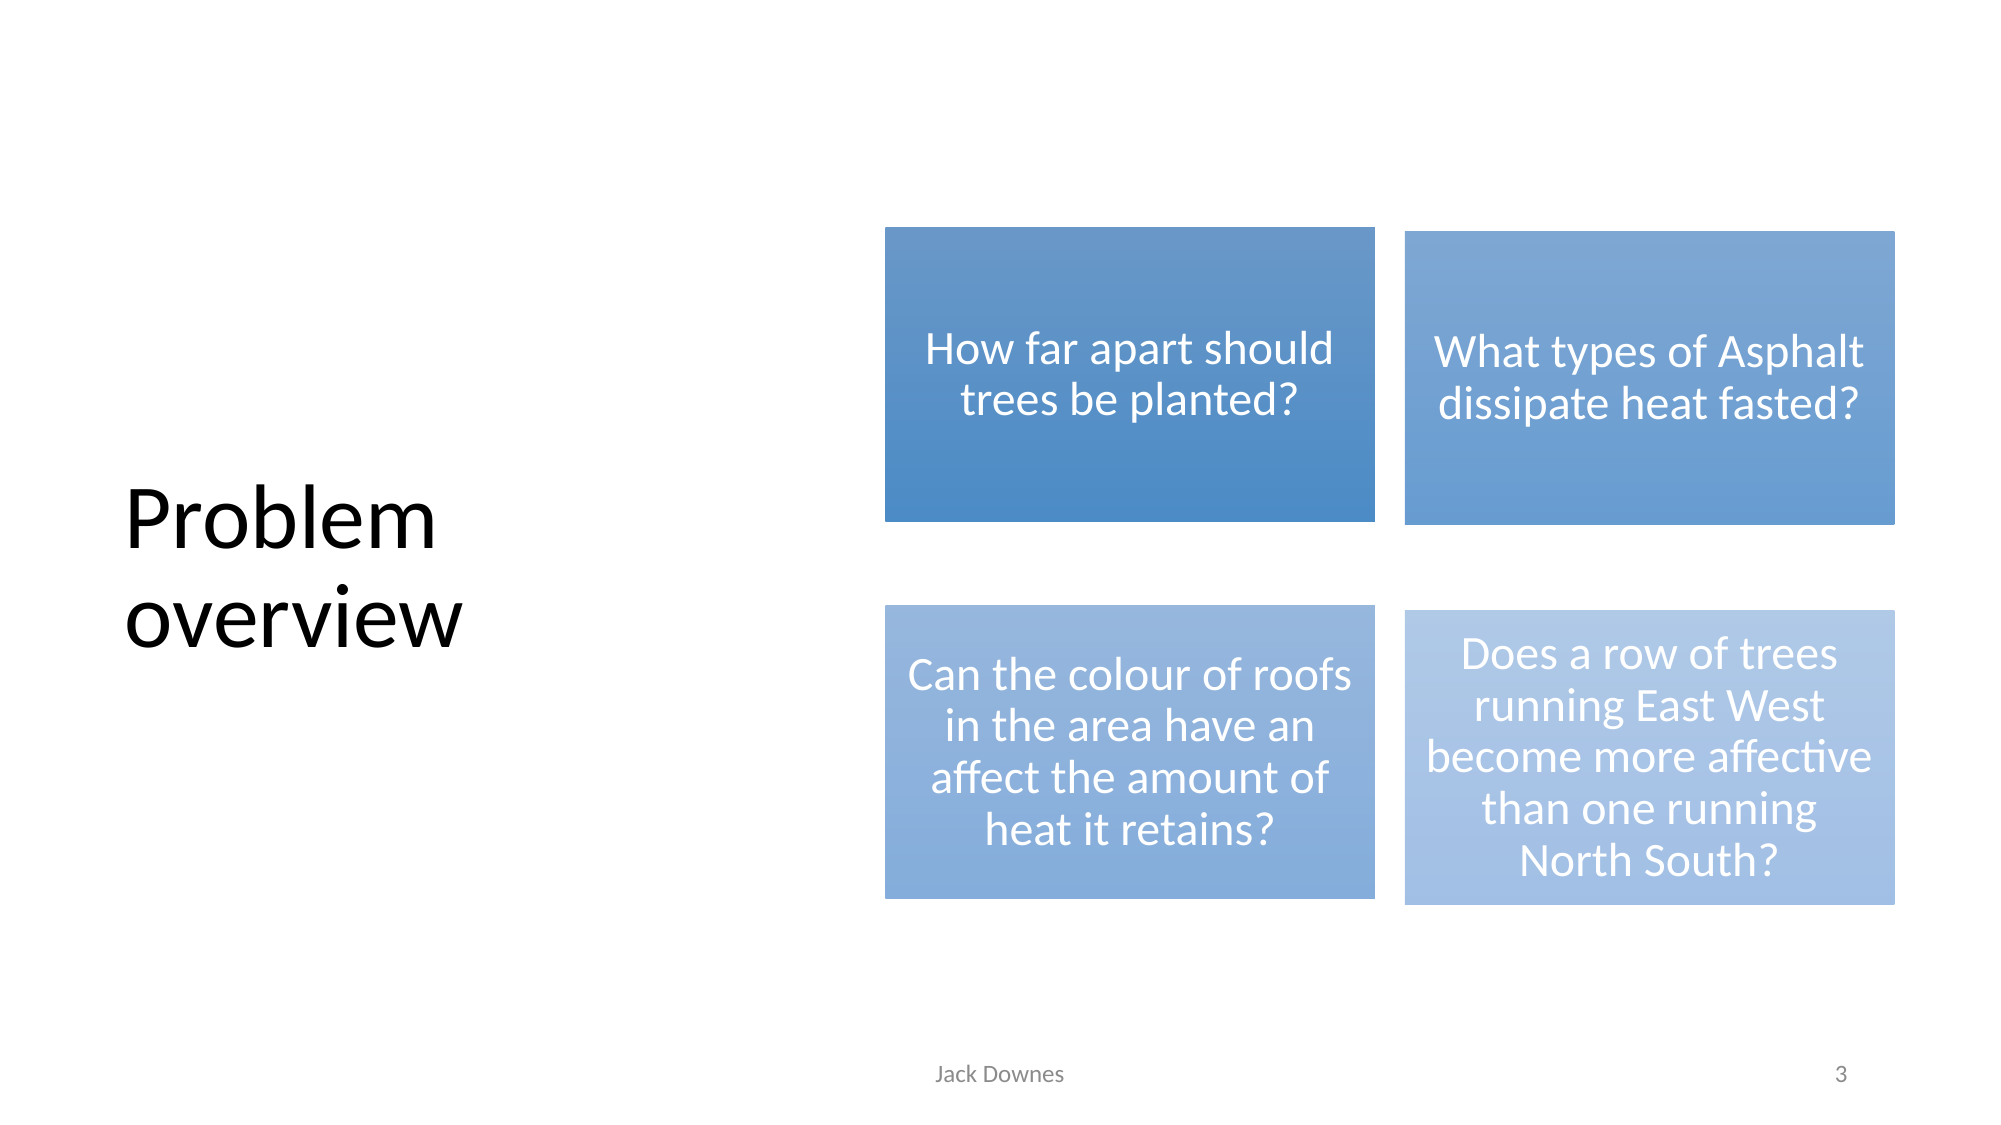

How far apart should trees be planted?
What types of Asphalt dissipate heat fasted?
Can the colour of roofs in the area have an affect the amount of heat it retains?
Does a row of trees running East West become more affective than one running North South?
# Problem overview
Jack Downes
3